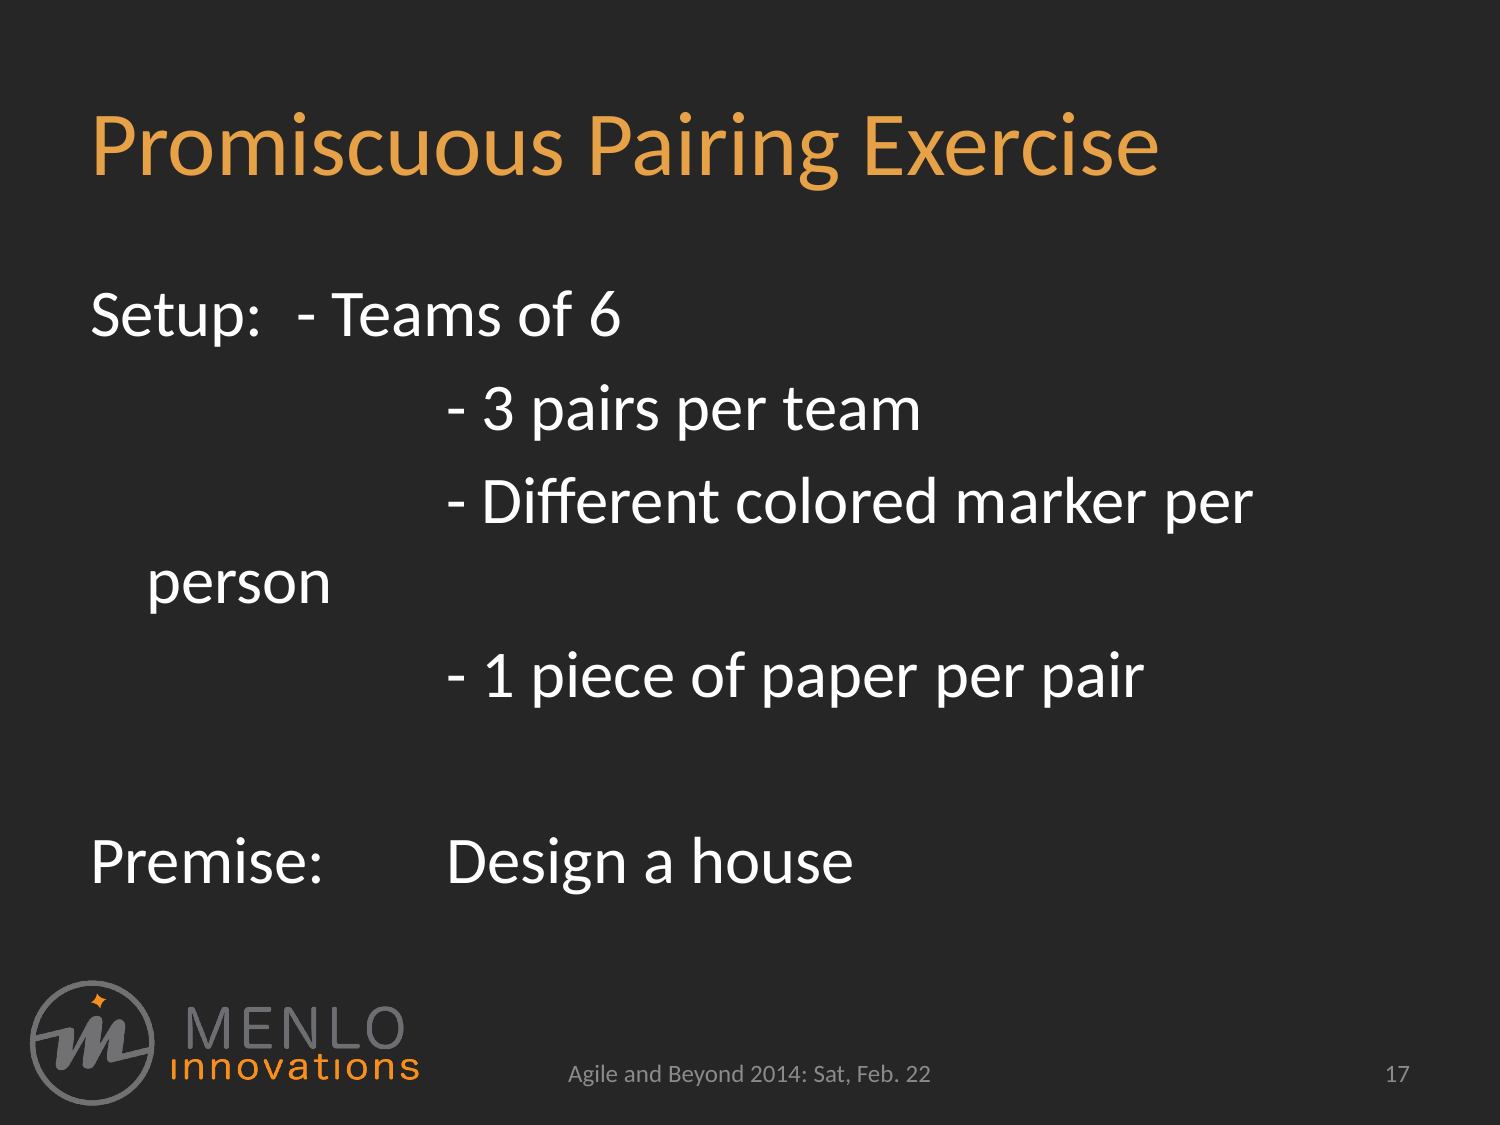

# Promiscuous Pairing Exercise
Setup:	- Teams of 6
			- 3 pairs per team
			- Different colored marker per person
			- 1 piece of paper per pair

Premise:	Design a house

Agile and Beyond 2014: Sat, Feb. 22
17